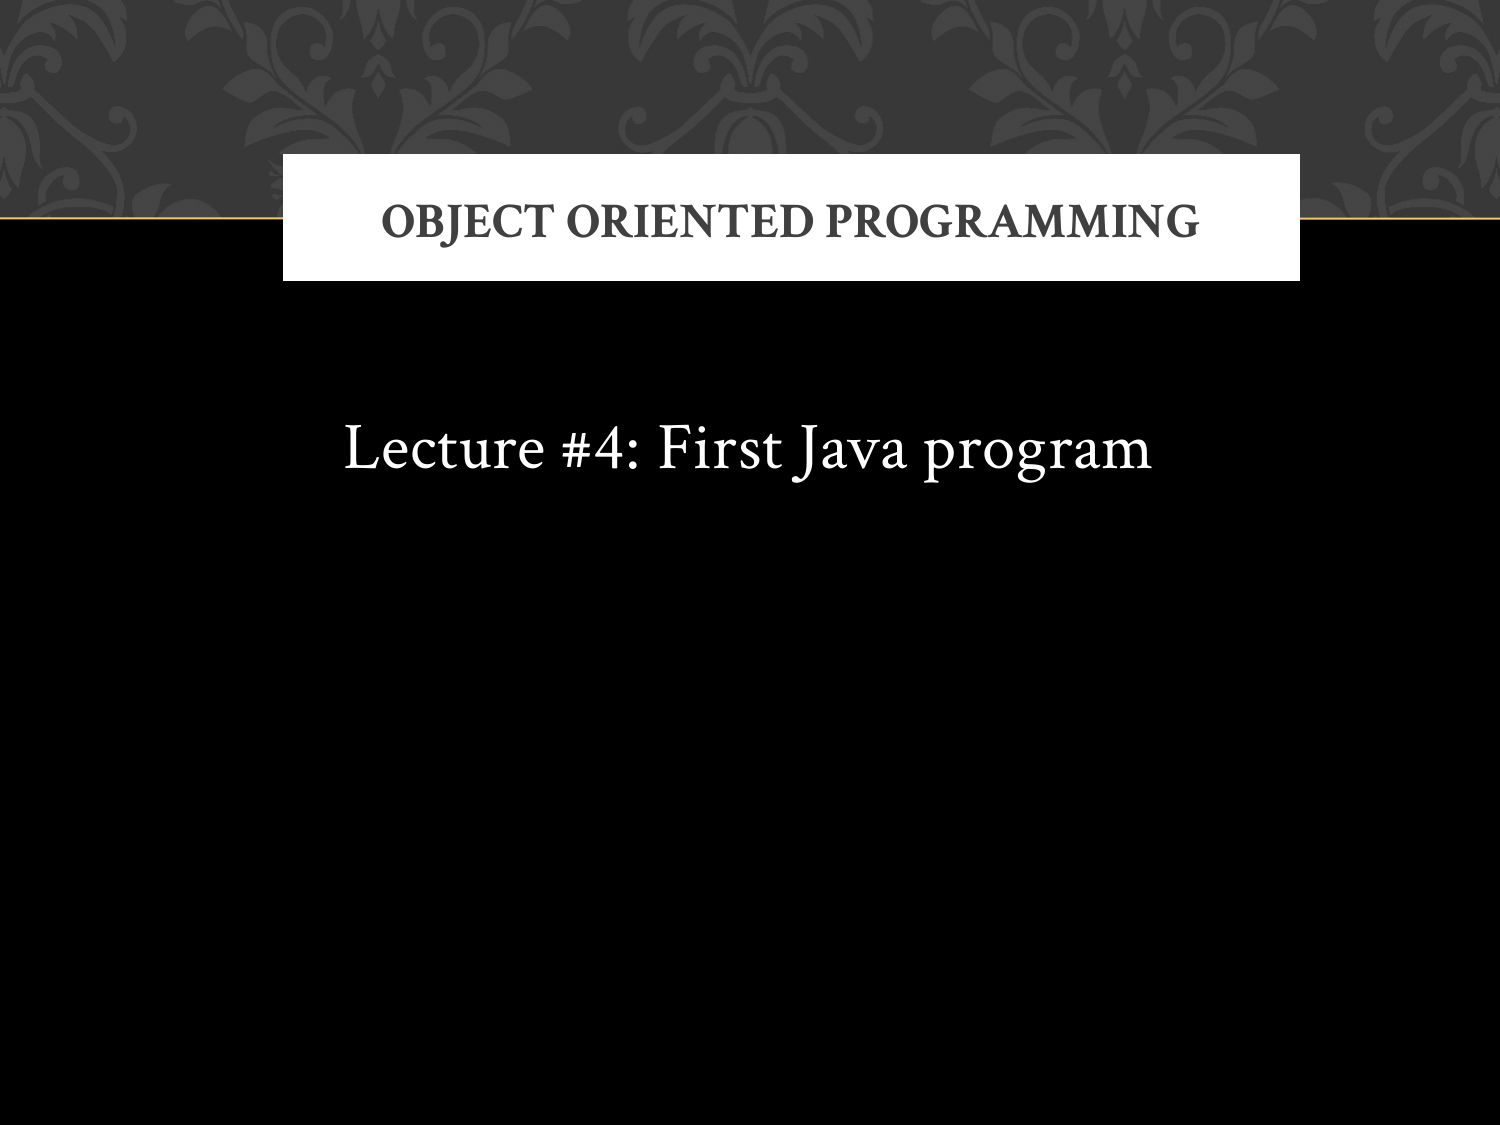

# Object oriented programming

Lecture #4: First Java program